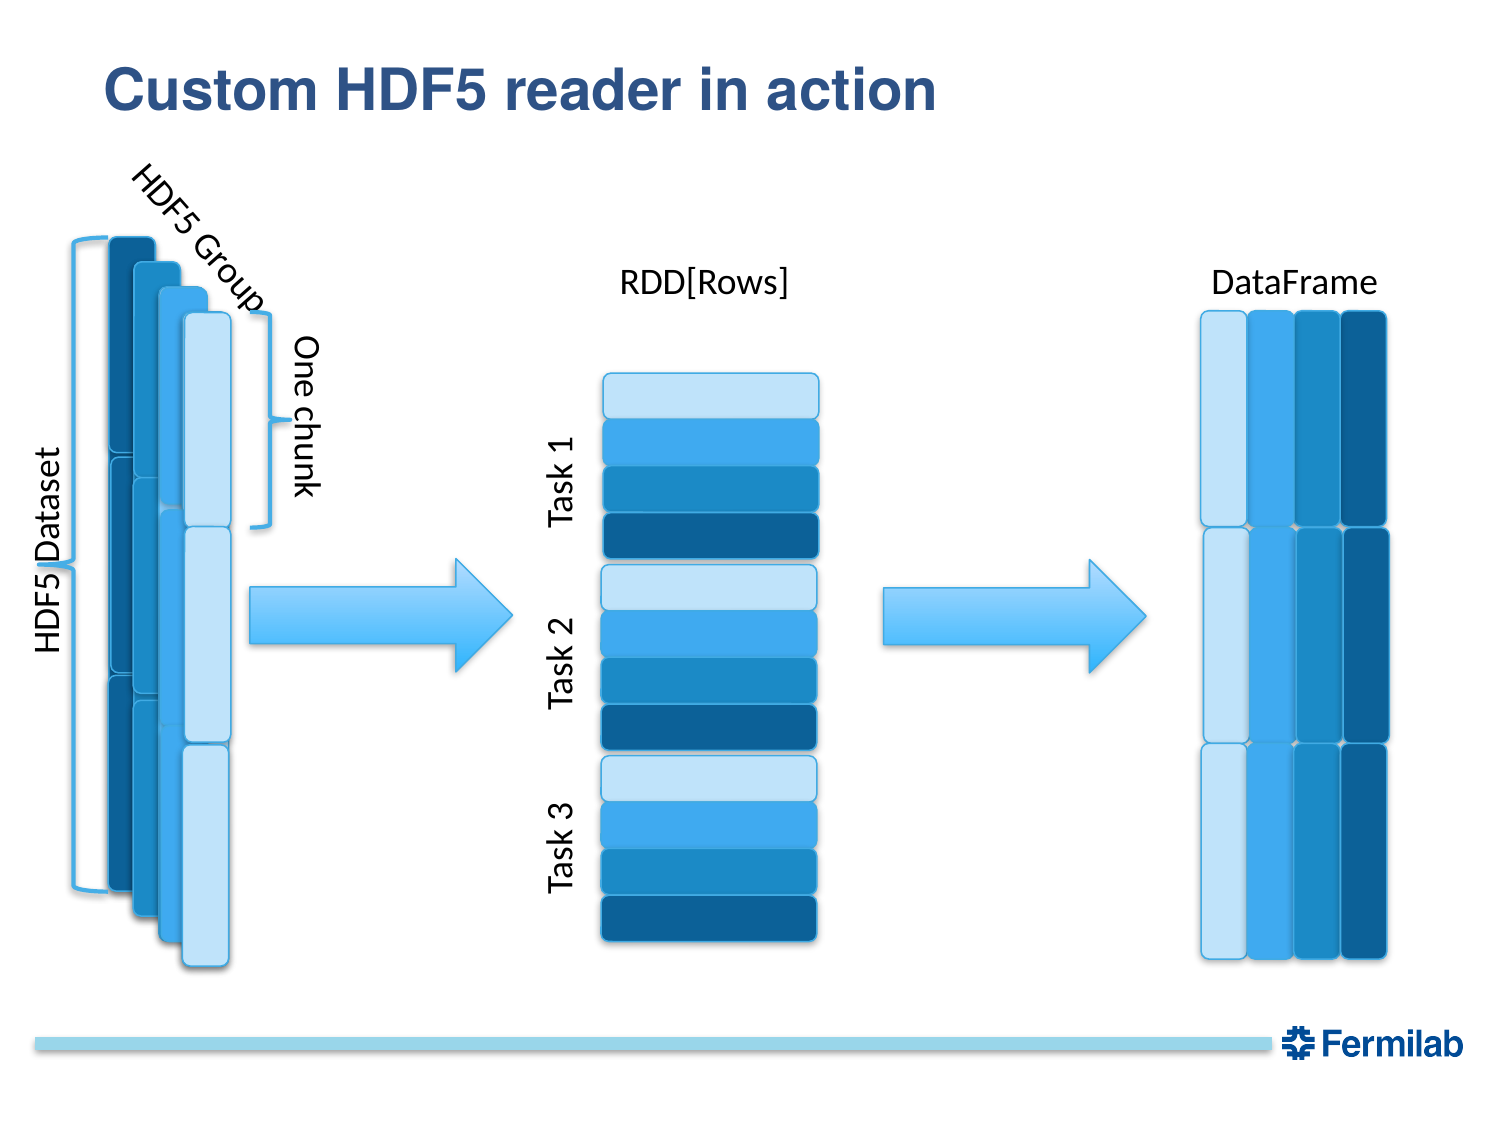

# Custom HDF5 reader in action
HDF5 Group

RDD[Rows]
DataFrame

One chunk

Task 1

HDF5 Dataset

Task 2

Task 3